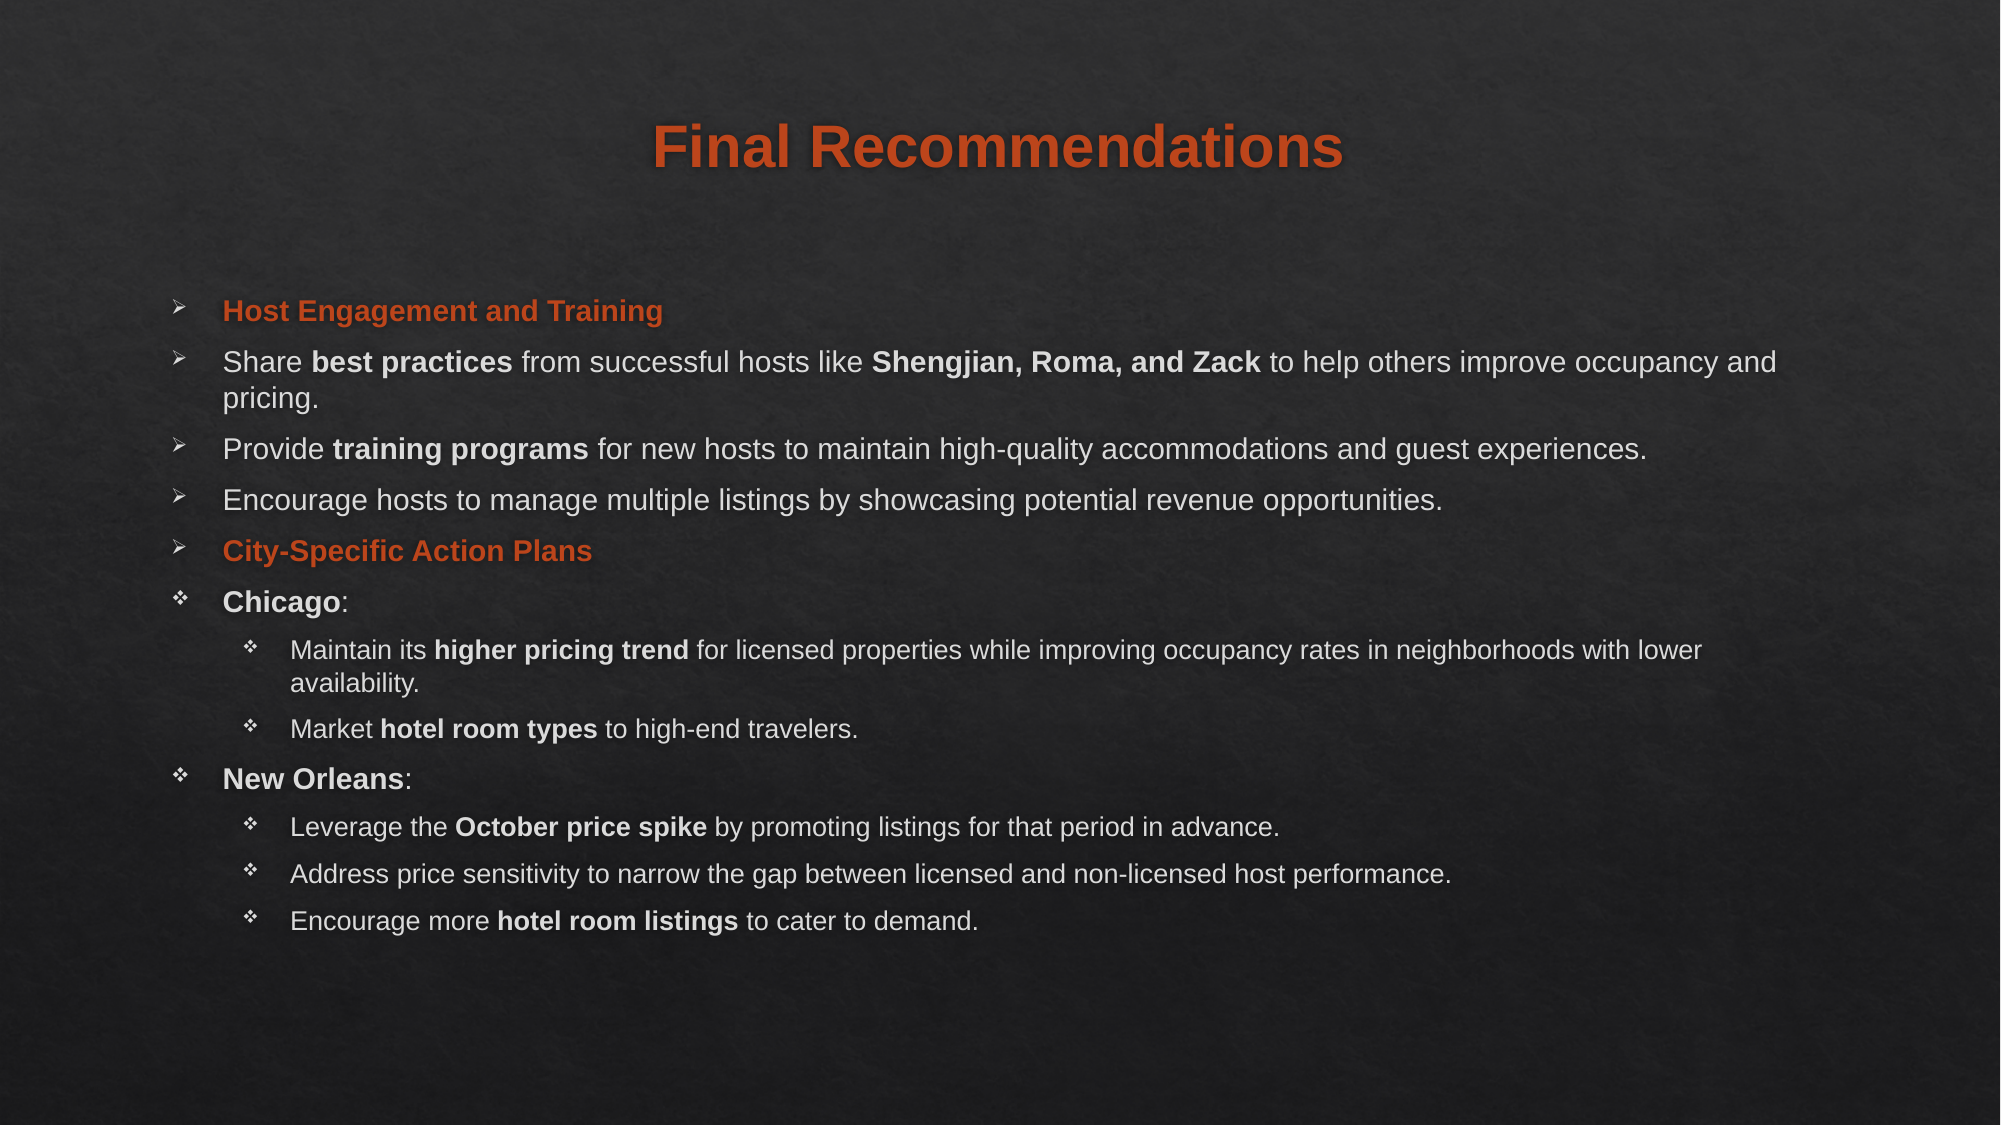

# Final Recommendations
Host Engagement and Training
Share best practices from successful hosts like Shengjian, Roma, and Zack to help others improve occupancy and pricing.
Provide training programs for new hosts to maintain high-quality accommodations and guest experiences.
Encourage hosts to manage multiple listings by showcasing potential revenue opportunities.
City-Specific Action Plans
Chicago:
Maintain its higher pricing trend for licensed properties while improving occupancy rates in neighborhoods with lower availability.
Market hotel room types to high-end travelers.
New Orleans:
Leverage the October price spike by promoting listings for that period in advance.
Address price sensitivity to narrow the gap between licensed and non-licensed host performance.
Encourage more hotel room listings to cater to demand.